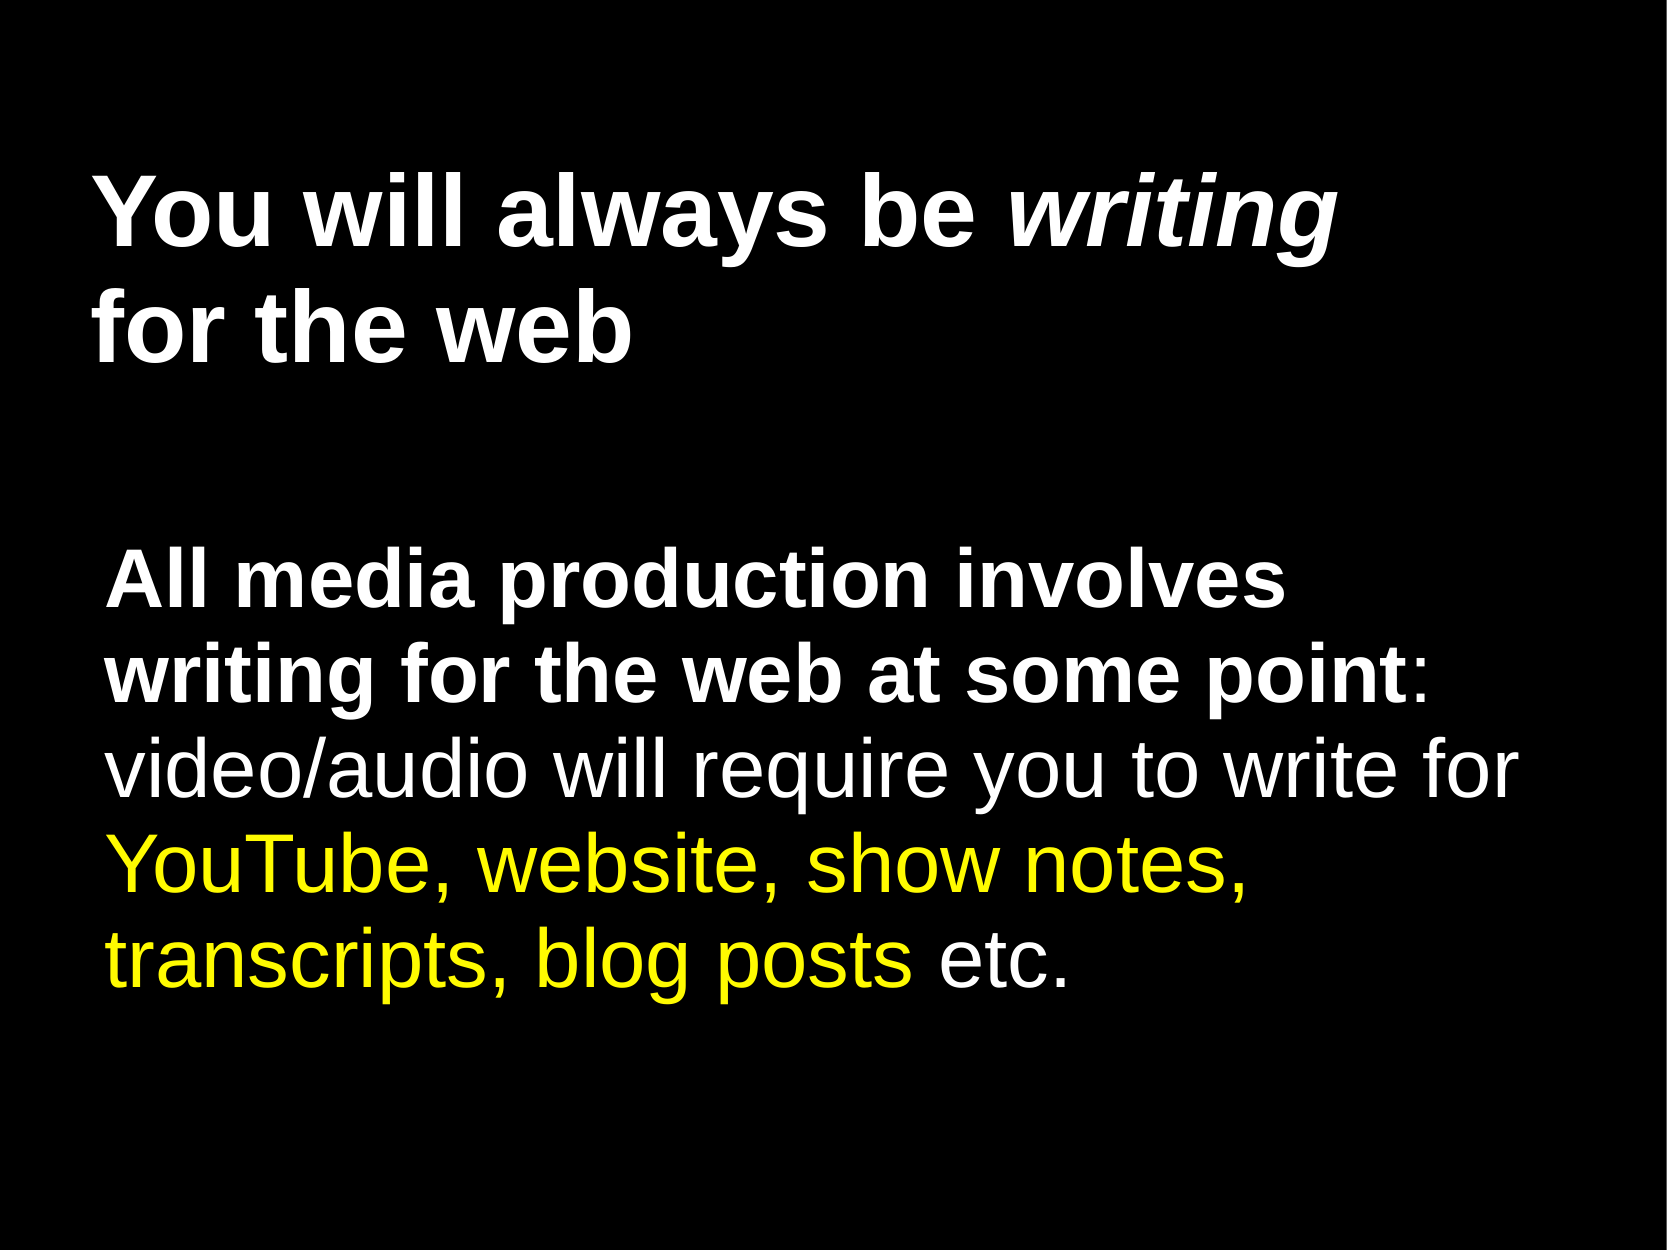

You will always be writing
for the web
All media production involves writing for the web at some point:
video/audio will require you to write for YouTube, website, show notes, transcripts, blog posts etc.